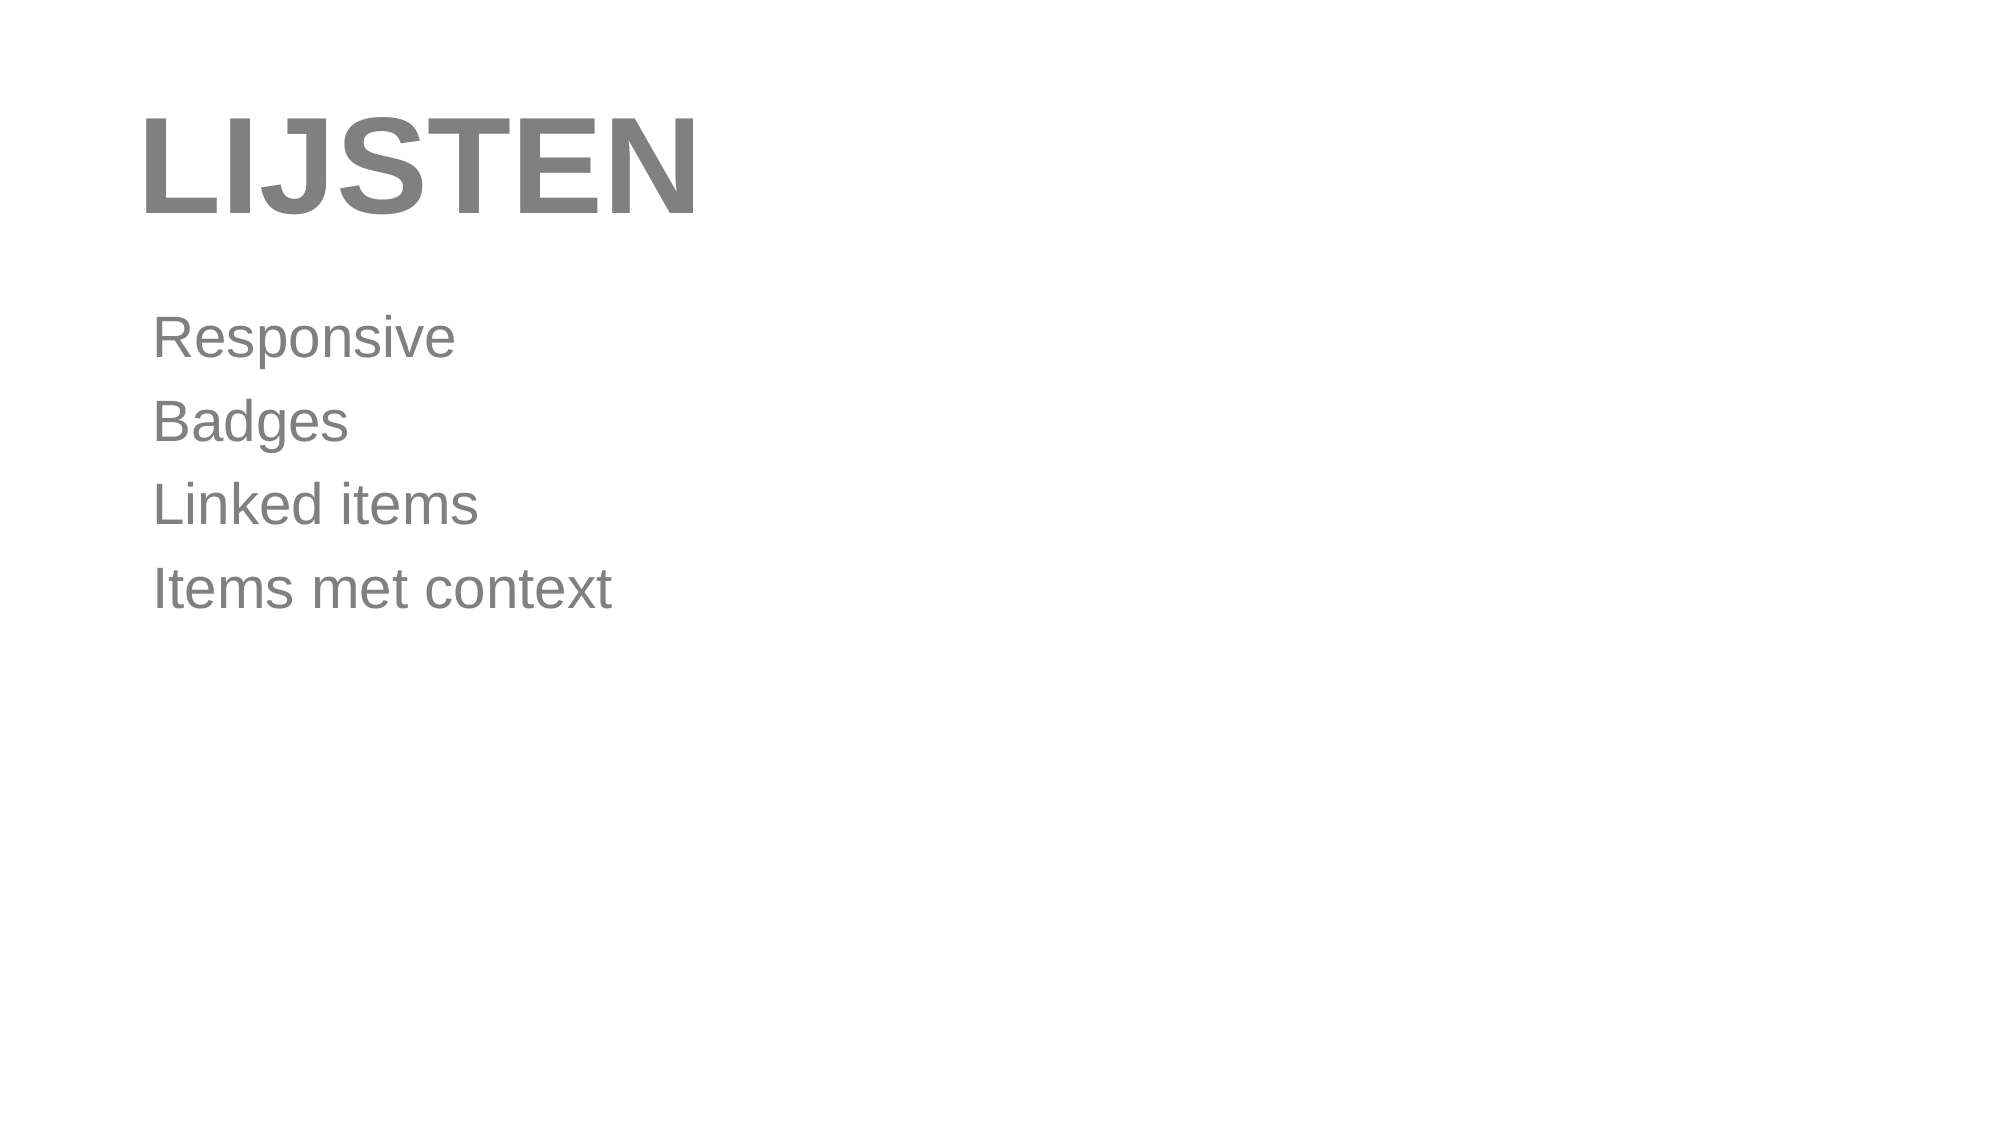

# LIJSTEN
Responsive
Badges
Linked items
Items met context